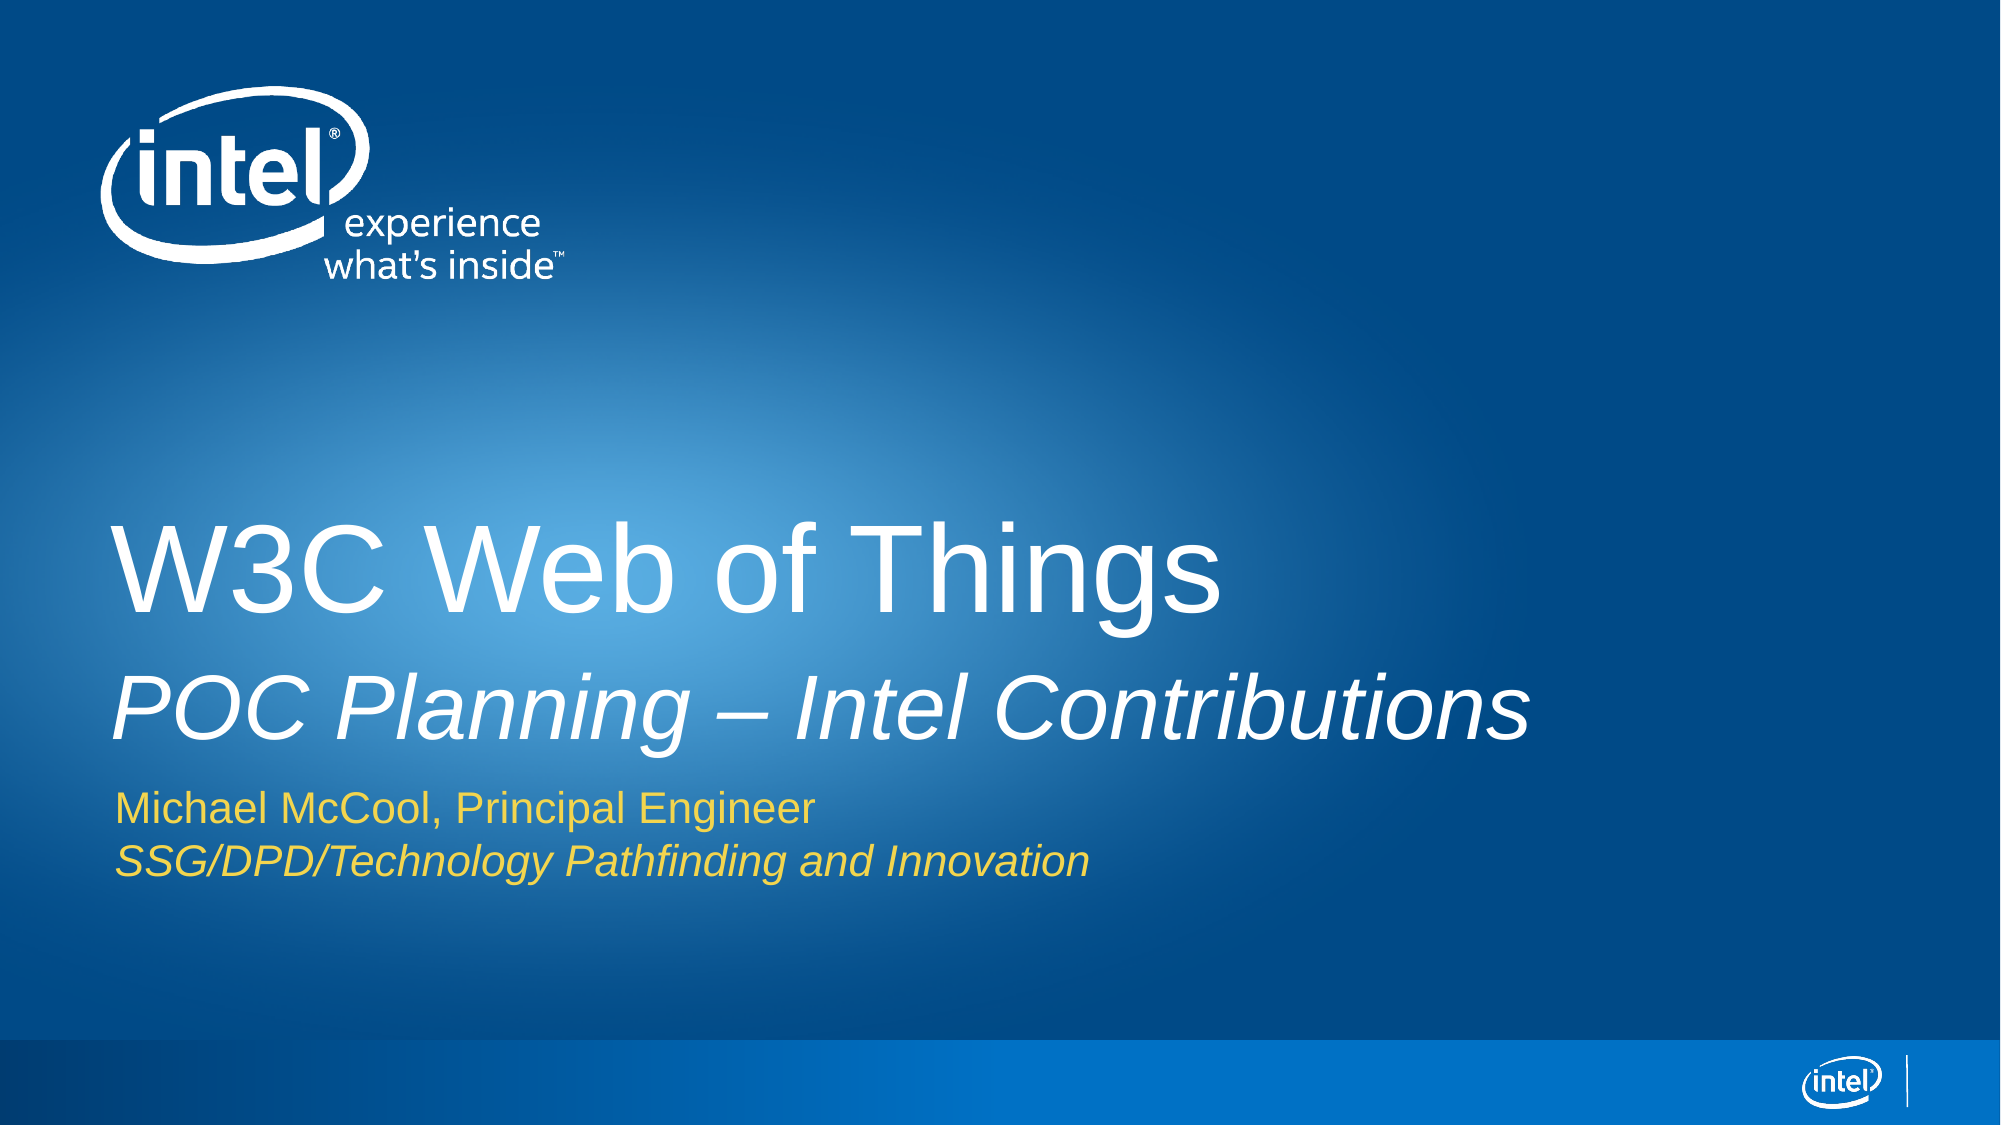

# W3C Web of Things POC Planning – Intel Contributions
Michael McCool, Principal Engineer
SSG/DPD/Technology Pathfinding and Innovation